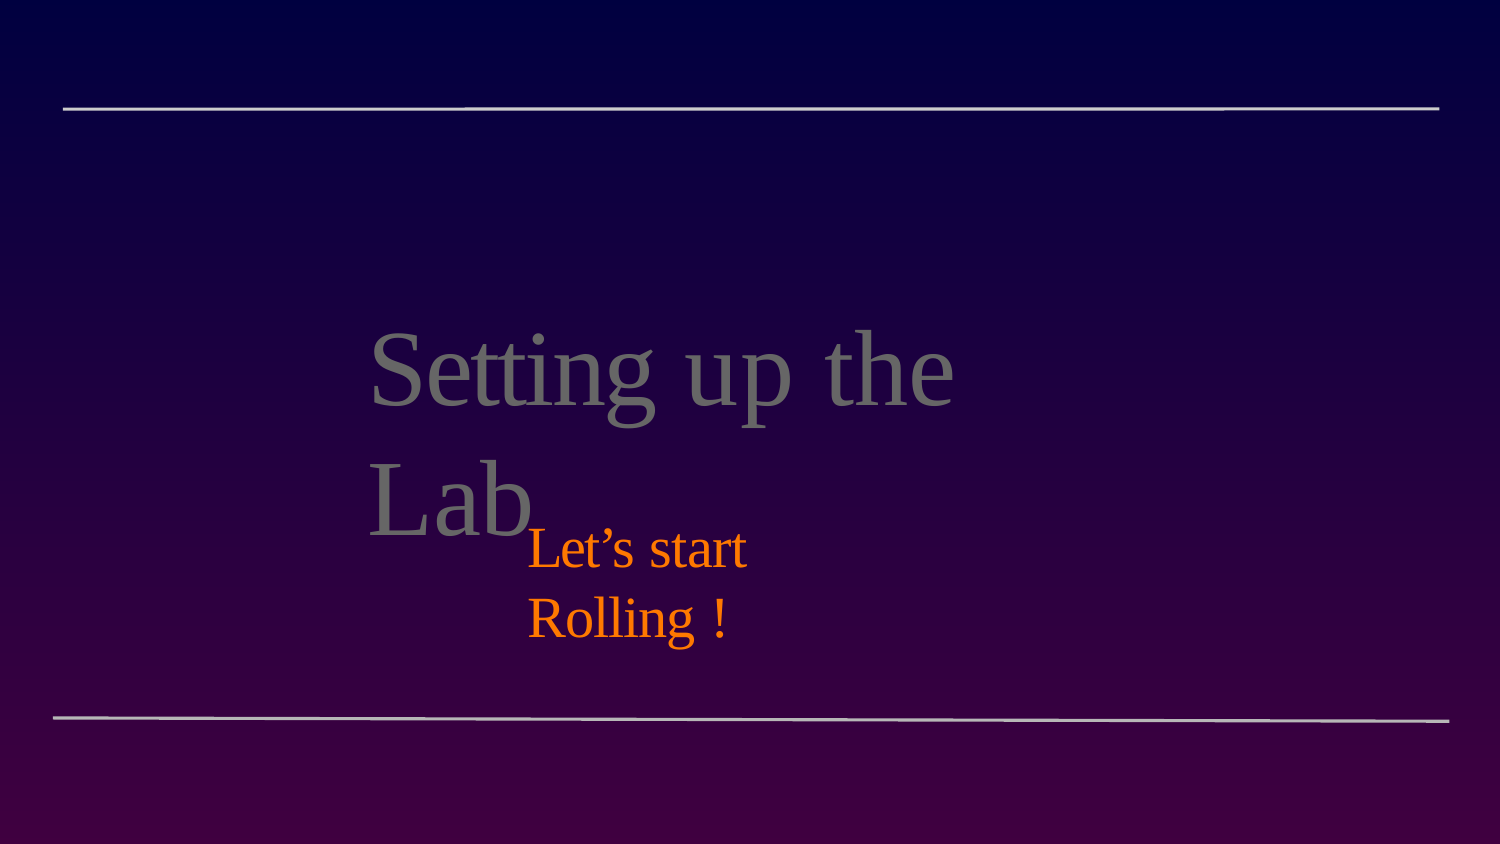

Setting up the Lab
Let’s start Rolling !